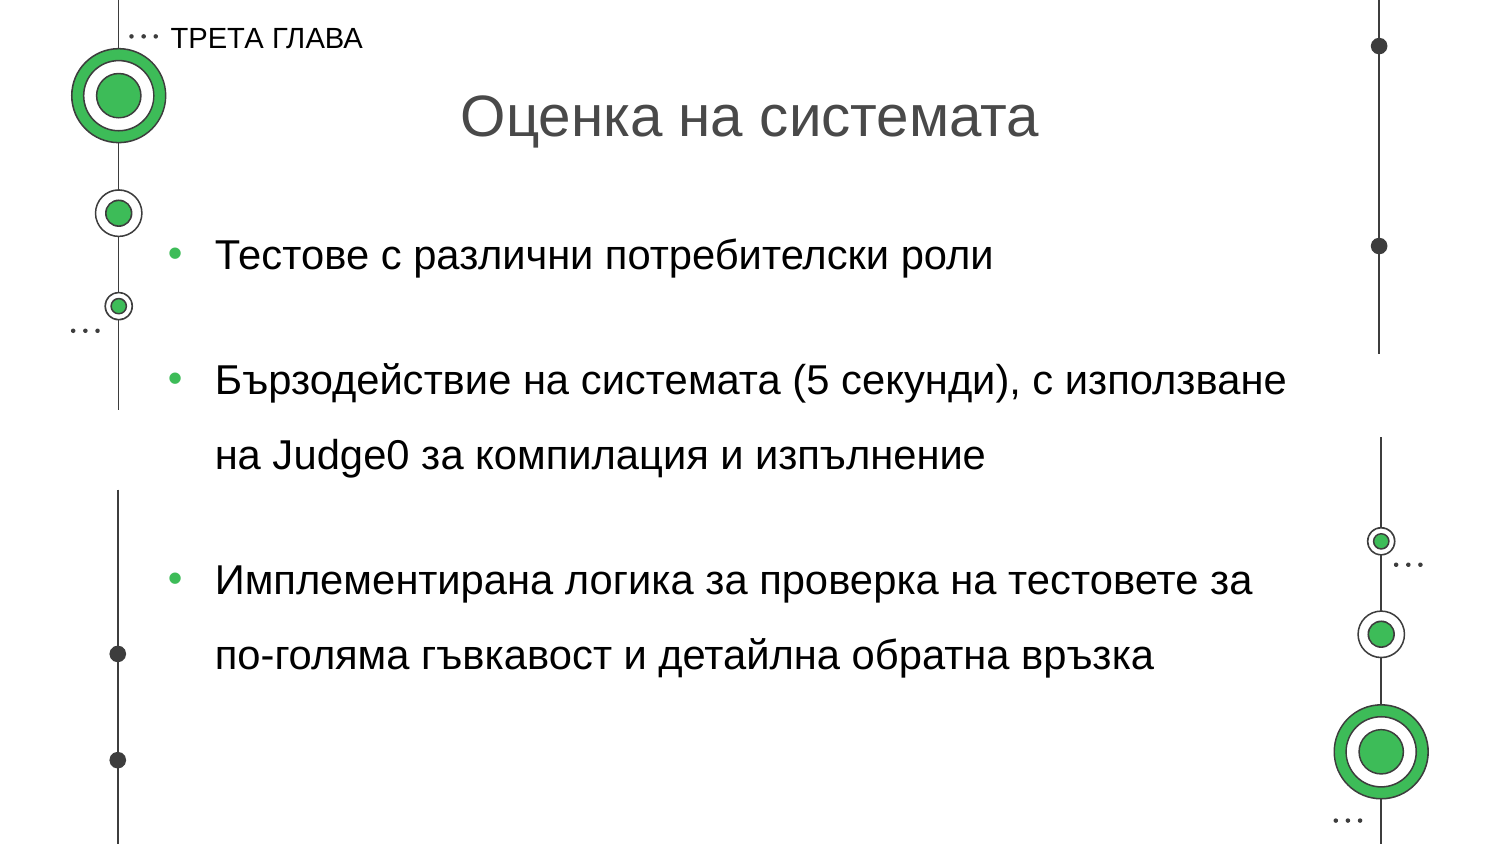

ТРЕТА ГЛАВА
# Оценка на системата
Тестове с различни потребителски роли

Бързодействие на системата (5 секунди), с използване на Judge0 за компилация и изпълнение

Имплементирана логика за проверка на тестовете за по-голяма гъвкавост и детайлна обратна връзка